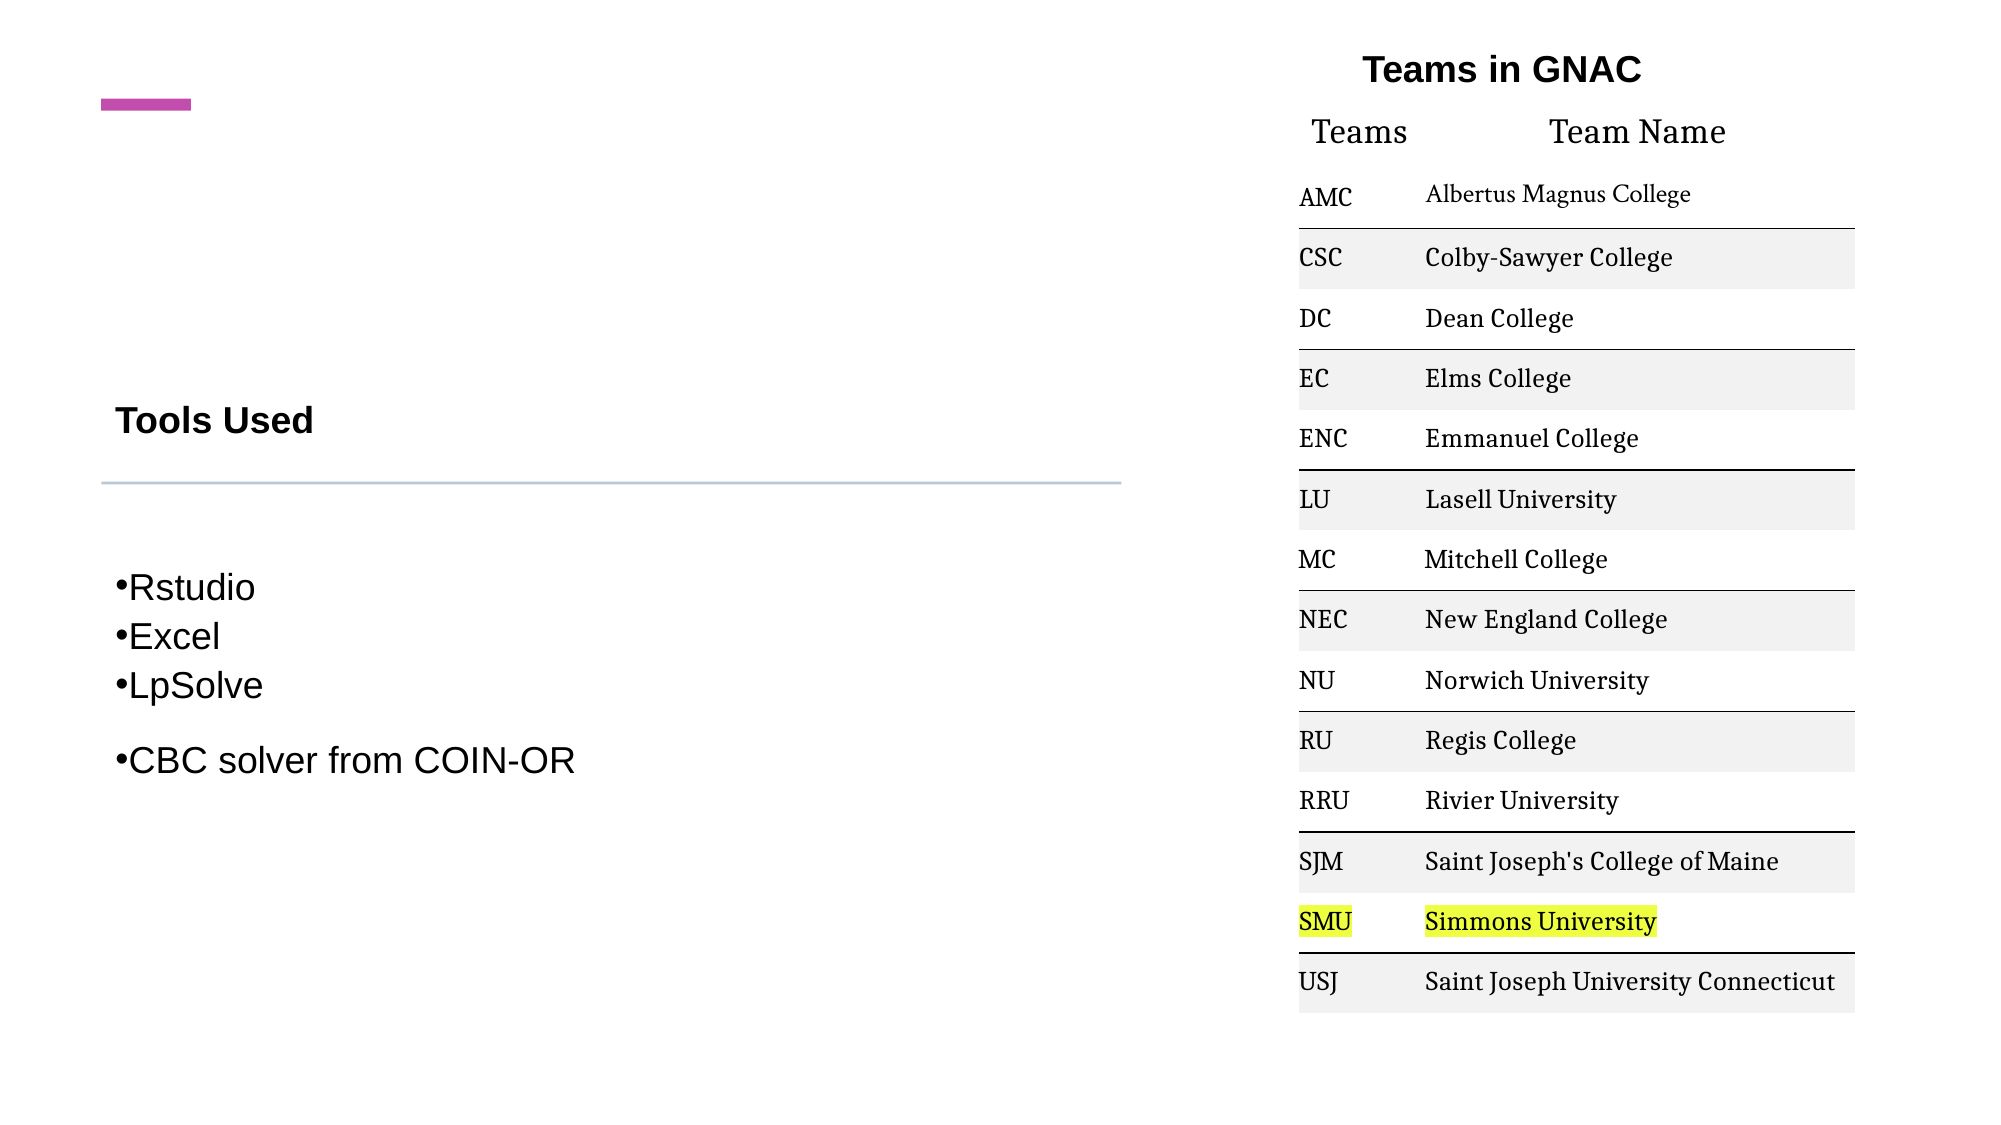

Teams in GNAC

| Teams | Team Name |
| --- | --- |
| AMC | Albertus Magnus College |
| CSC | Colby-Sawyer College |
| DC | Dean College |
| EC | Elms College |
| ENC | Emmanuel College |
| LU | Lasell University |
| MC | Mitchell College |
| NEC | New England College |
| NU | Norwich University |
| RU | Regis College |
| RRU | Rivier University |
| SJM | Saint Joseph's College of Maine |
| SMU | Simmons University |
| USJ | Saint Joseph University Connecticut |
Tools Used

Rstudio
Excel
LpSolve
CBC solver from COIN-OR